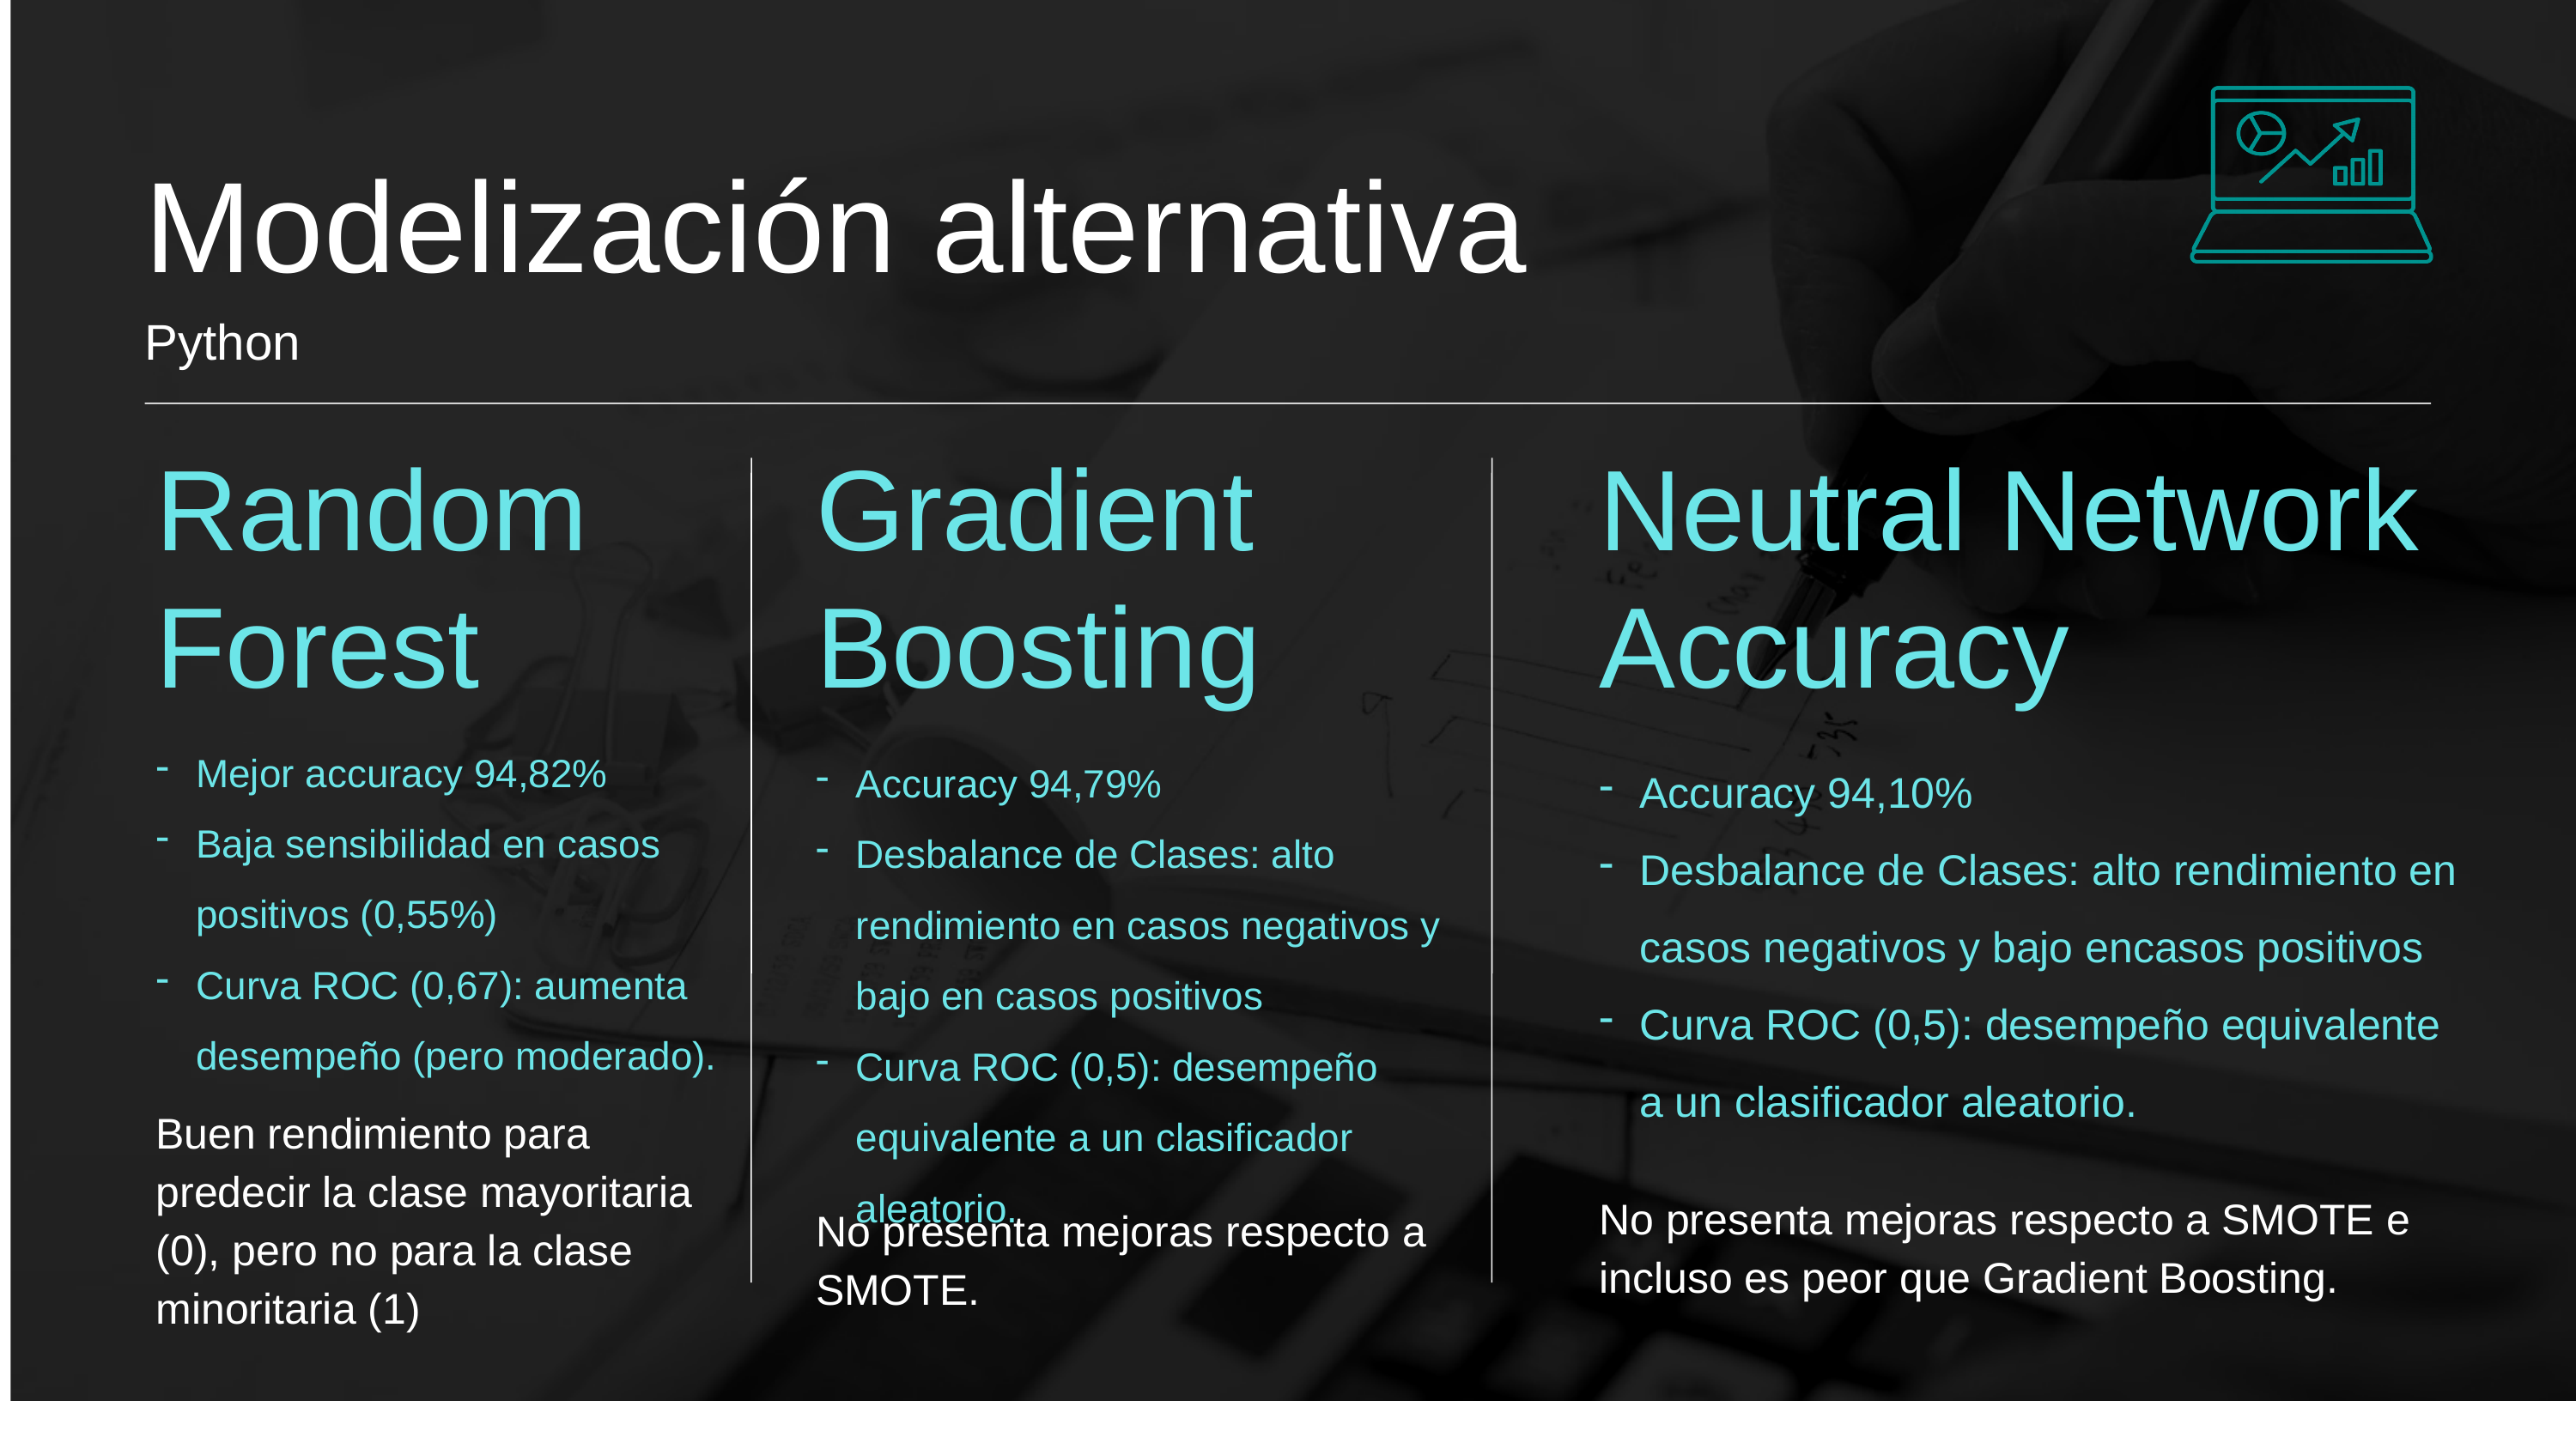

Modelización alternativa
Python

Random Forest
Mejor accuracy 94,82%
Baja sensibilidad en casos positivos (0,55%)
Curva ROC (0,67): aumenta desempeño (pero moderado).
Buen rendimiento para predecir la clase mayoritaria (0), pero no para la clase minoritaria (1)
Gradient Boosting
Accuracy 94,79%
Desbalance de Clases: alto rendimiento en casos negativos y bajo en casos positivos
Curva ROC (0,5): desempeño equivalente a un clasificador aleatorio.
No presenta mejoras respecto a SMOTE.
Neutral Network Accuracy
Accuracy 94,10%
Desbalance de Clases: alto rendimiento en casos negativos y bajo encasos positivos
Curva ROC (0,5): desempeño equivalente a un clasificador aleatorio.
No presenta mejoras respecto a SMOTE e incluso es peor que Gradient Boosting.